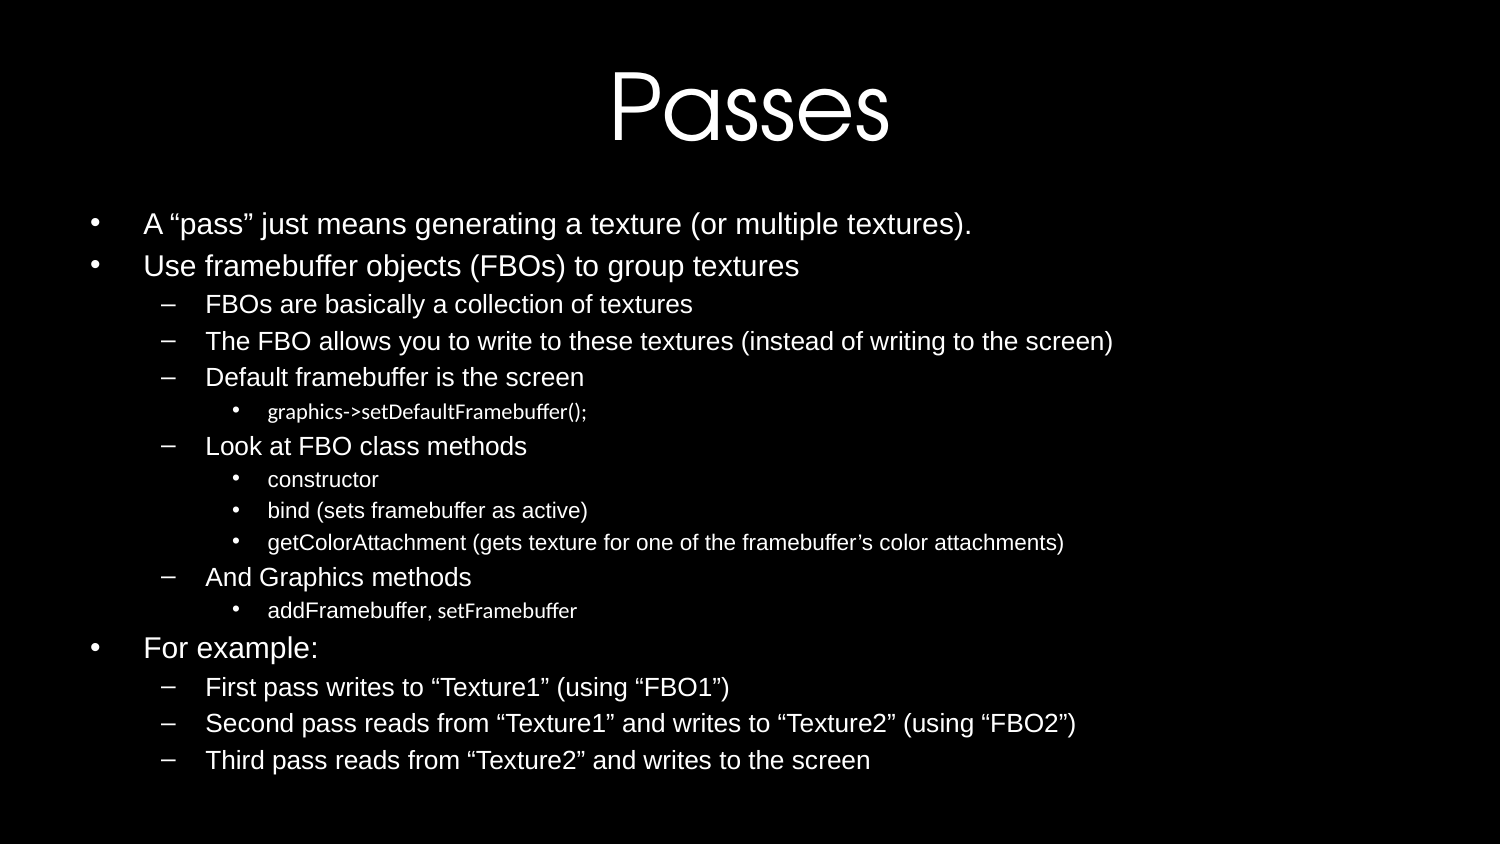

# Passes
A “pass” just means generating a texture (or multiple textures).
Use framebuffer objects (FBOs) to group textures
FBOs are basically a collection of textures
The FBO allows you to write to these textures (instead of writing to the screen)
Default framebuffer is the screen
graphics->setDefaultFramebuffer();
Look at FBO class methods
constructor
bind (sets framebuffer as active)
getColorAttachment (gets texture for one of the framebuffer’s color attachments)
And Graphics methods
addFramebuffer, setFramebuffer
For example:
First pass writes to “Texture1” (using “FBO1”)
Second pass reads from “Texture1” and writes to “Texture2” (using “FBO2”)
Third pass reads from “Texture2” and writes to the screen